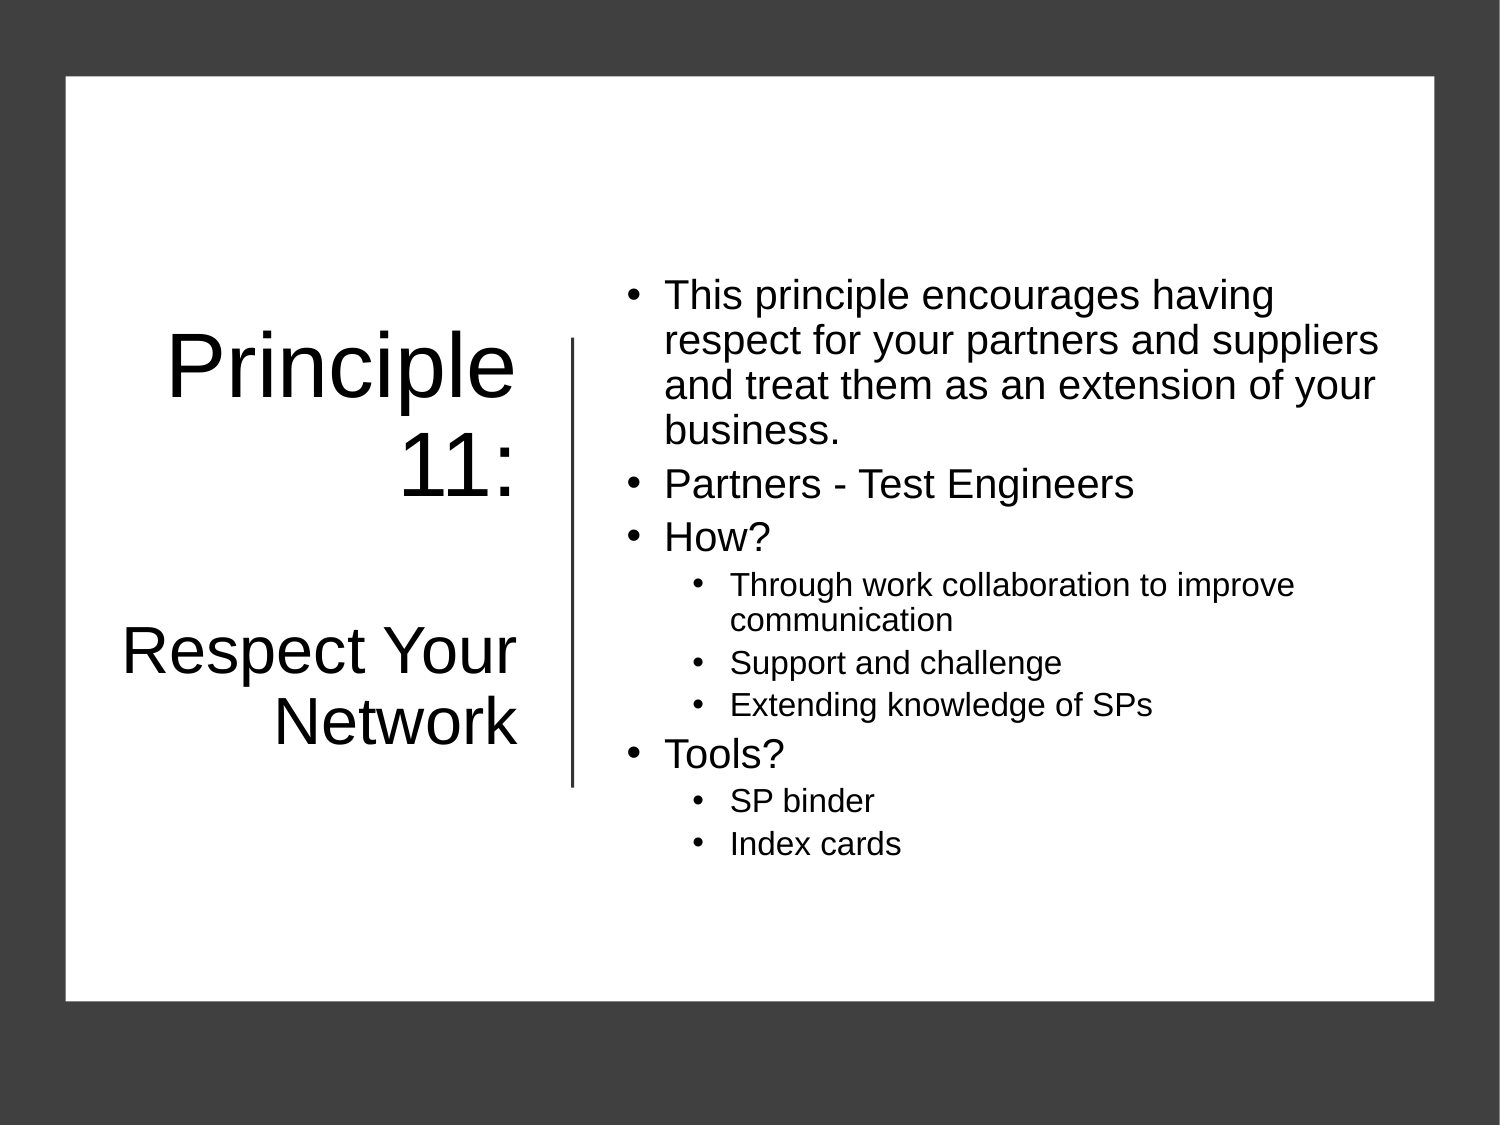

This principle encourages having respect for your partners and suppliers and treat them as an extension of your business.
Partners - Test Engineers
How?
Through work collaboration to improve communication
Support and challenge
Extending knowledge of SPs
Tools?
SP binder
Index cards
# Principle 11: Respect Your Network